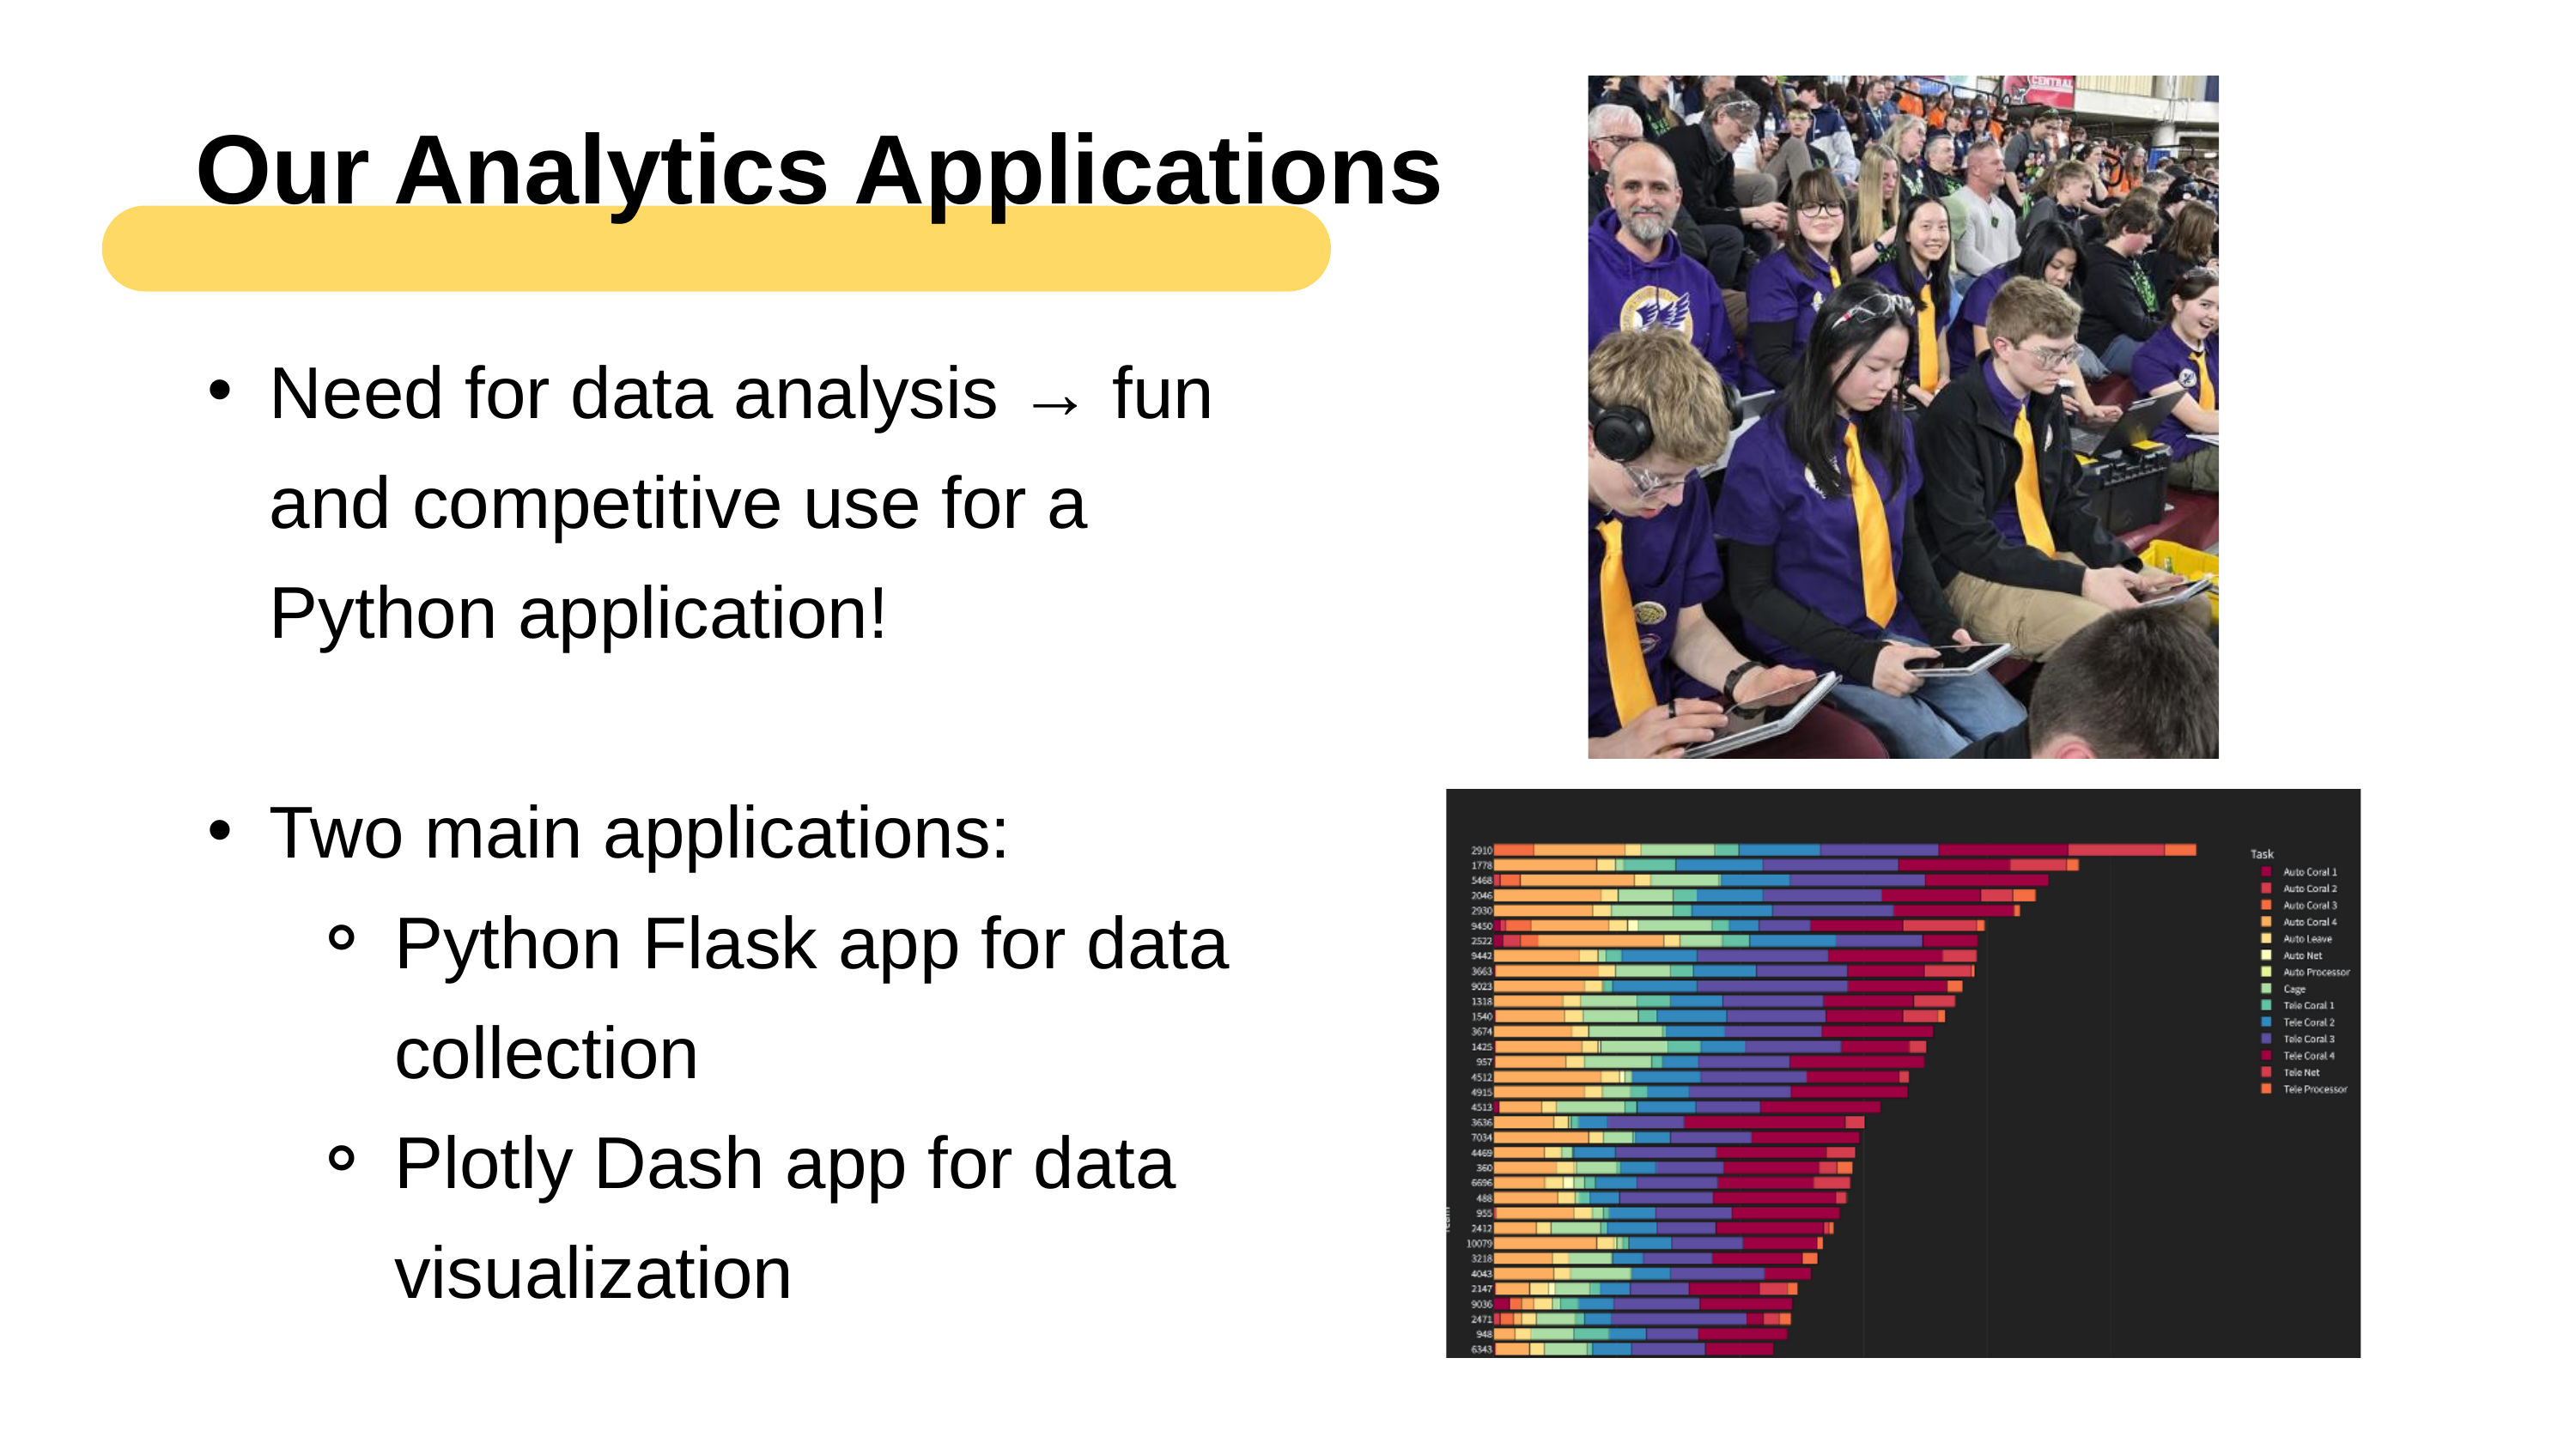

Our Analytics Applications

Need for data analysis → fun and competitive use for a Python application!

Two main applications:
Python Flask app for data collection
Plotly Dash app for data visualization